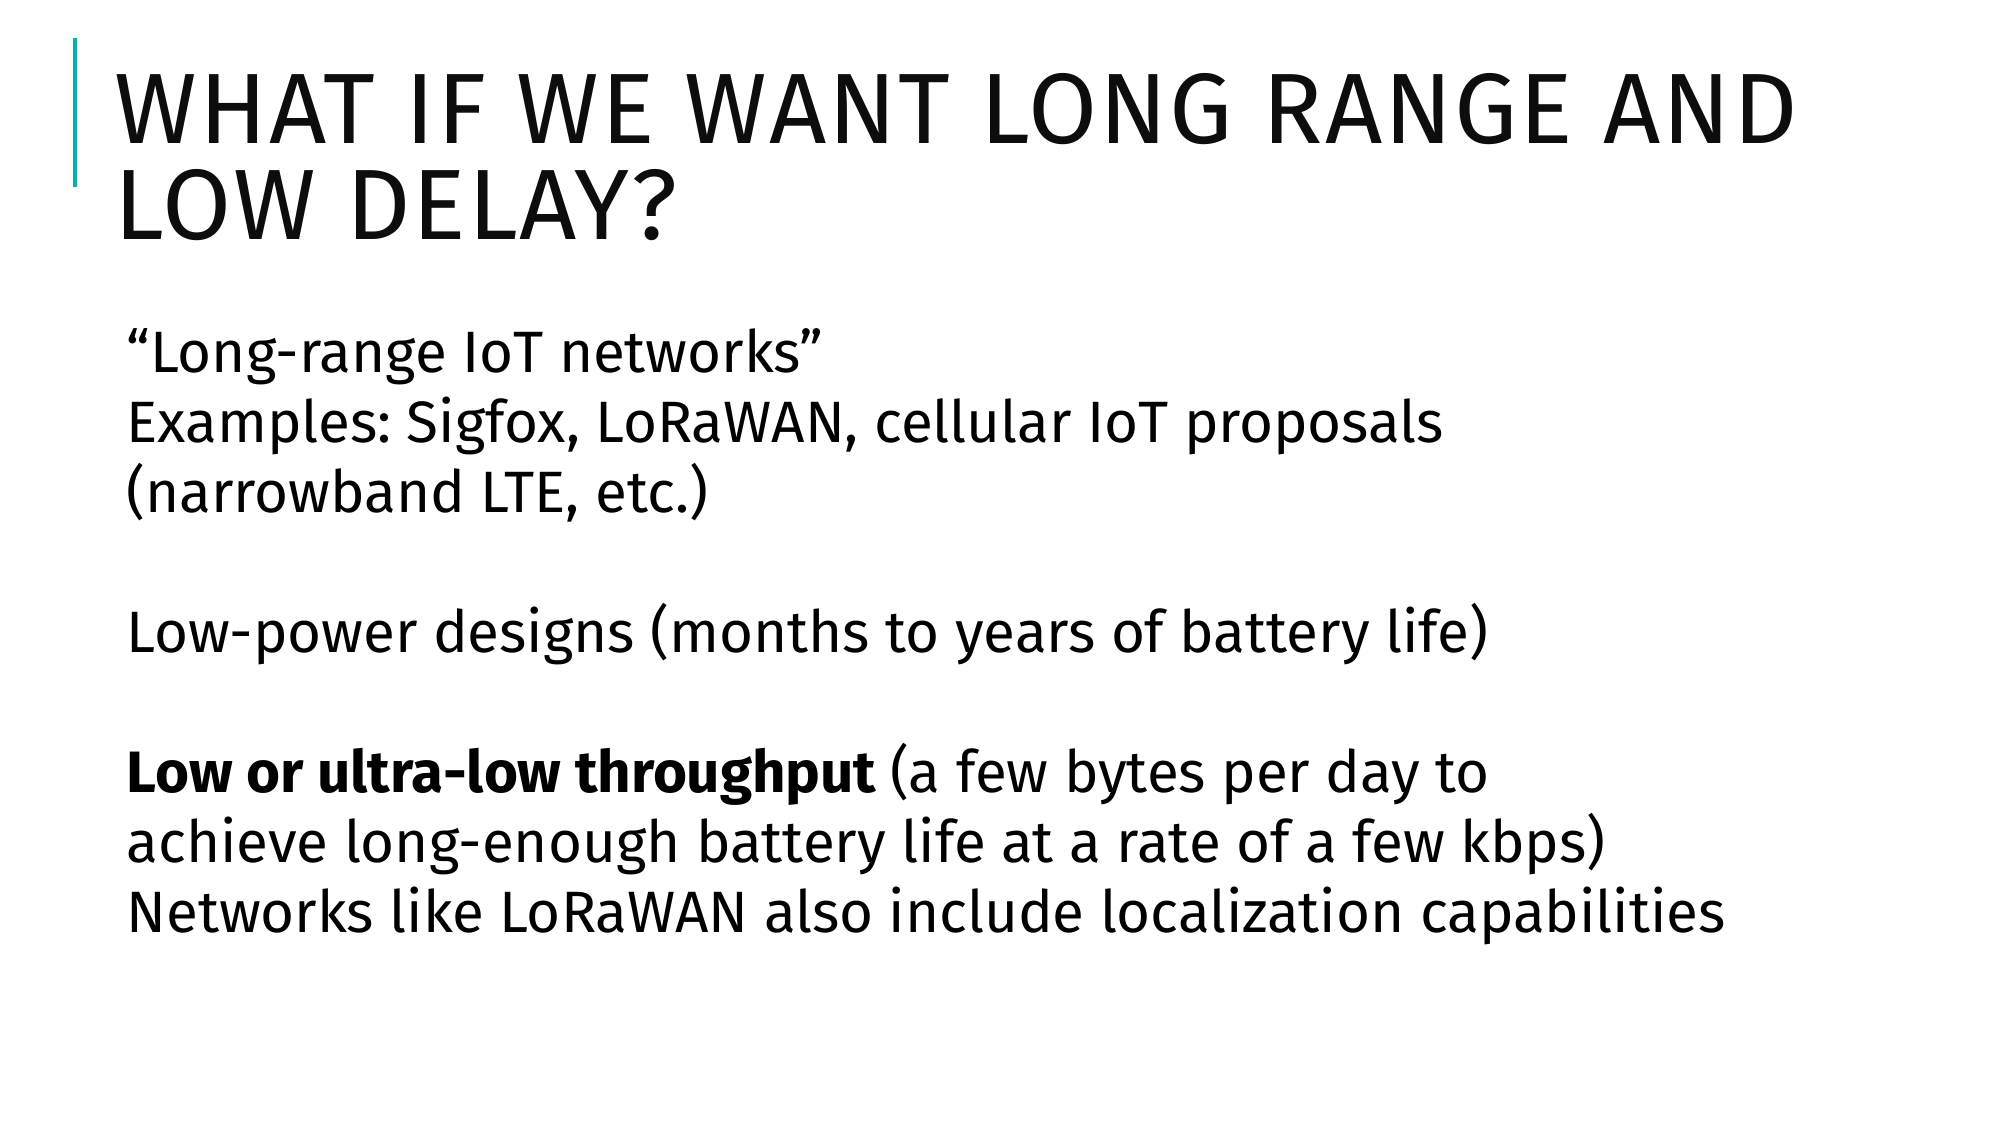

# What if we want long range and low delay?
“Long-range IoT networks”
Examples: Sigfox, LoRaWAN, cellular IoT proposals
(narrowband LTE, etc.)

Low-power designs (months to years of battery life)

Low or ultra-low throughput (a few bytes per day to
achieve long-enough battery life at a rate of a few kbps)
Networks like LoRaWAN also include localization capabilities